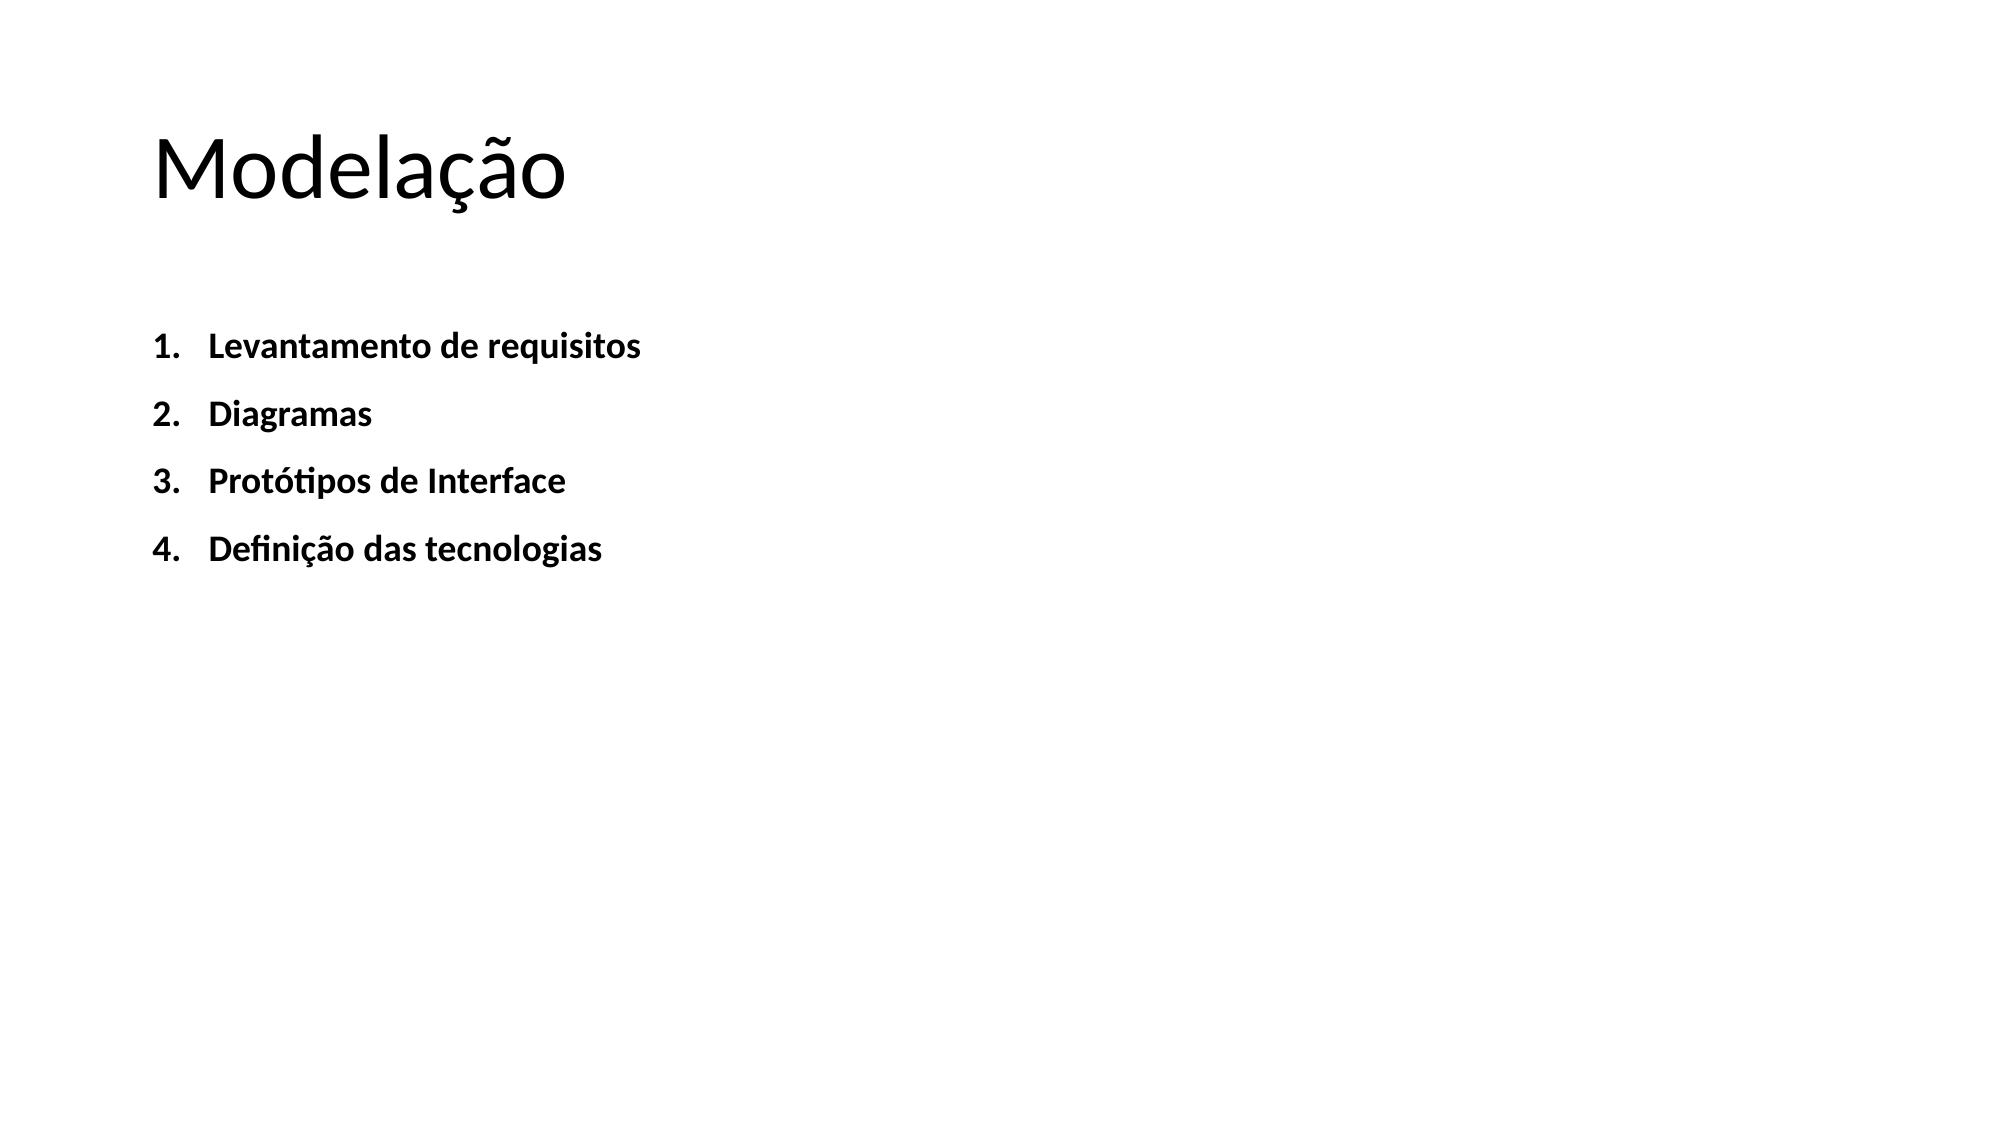

# Modelação
Levantamento de requisitos
Diagramas
Protótipos de Interface
Definição das tecnologias